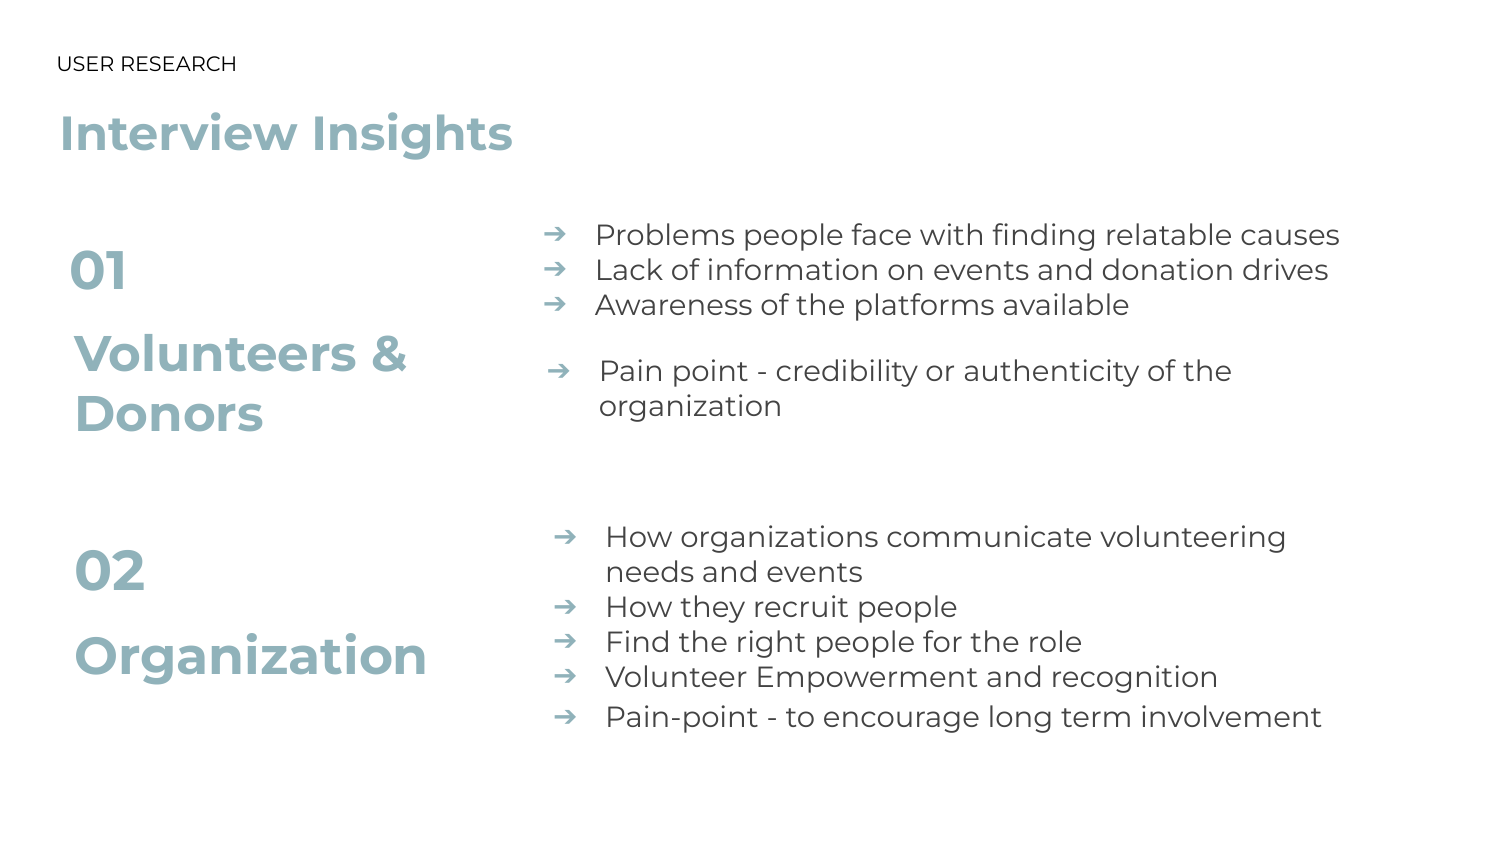

USER RESEARCH
Interview Insights
Problems people face with finding relatable causes
Lack of information on events and donation drives
Awareness of the platforms available
01
Volunteers & Donors
Pain point - credibility or authenticity of the organization
How organizations communicate volunteering needs and events
How they recruit people
Find the right people for the role
Volunteer Empowerment and recognition
02
Organization
Pain-point - to encourage long term involvement